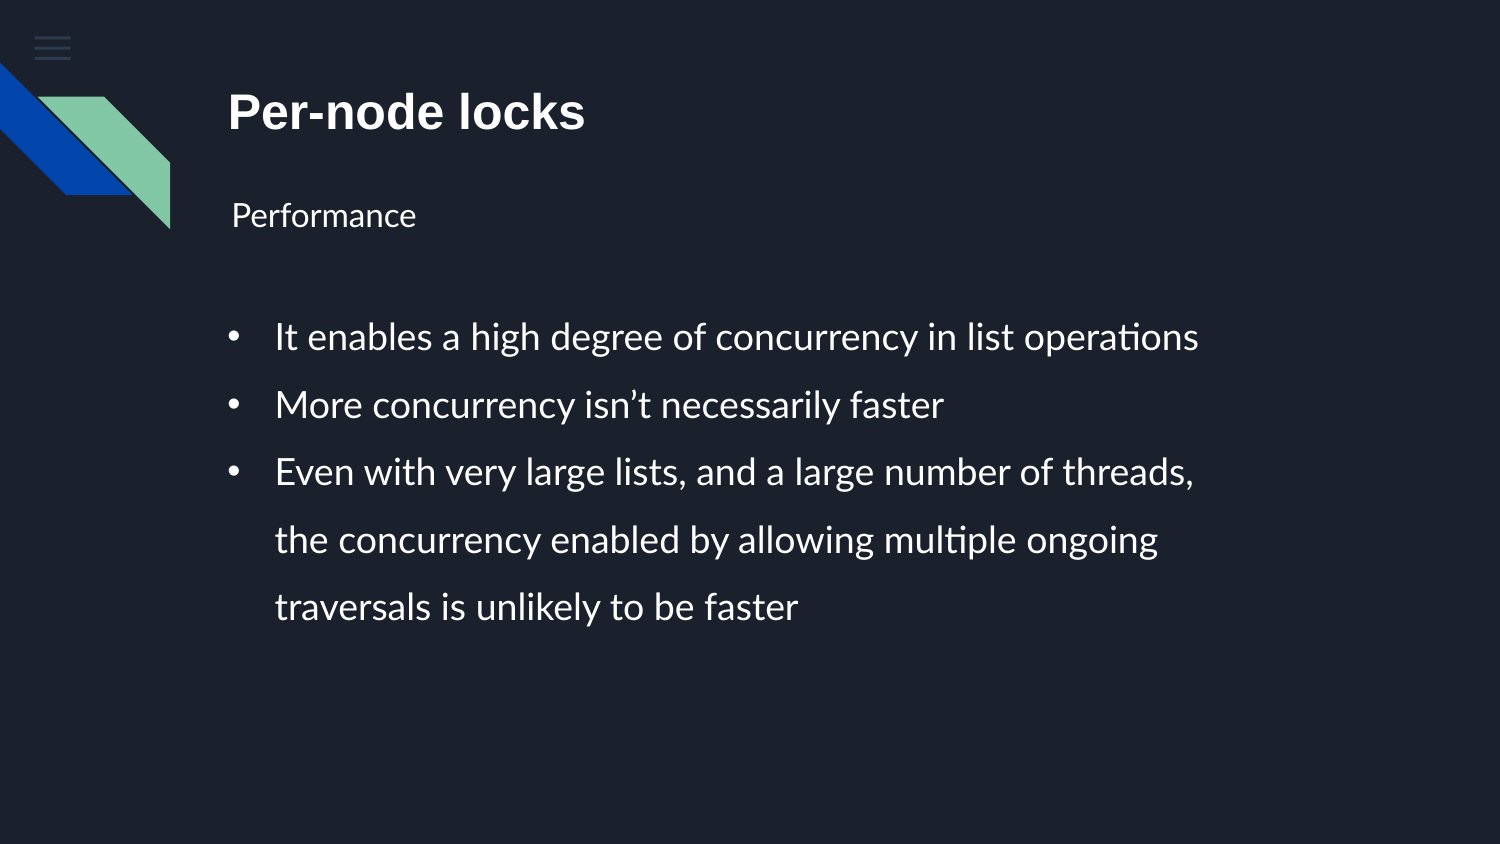

# Per-node locks
Performance
It enables a high degree of concurrency in list operations
More concurrency isn’t necessarily faster
Even with very large lists, and a large number of threads, the concurrency enabled by allowing multiple ongoing traversals is unlikely to be faster